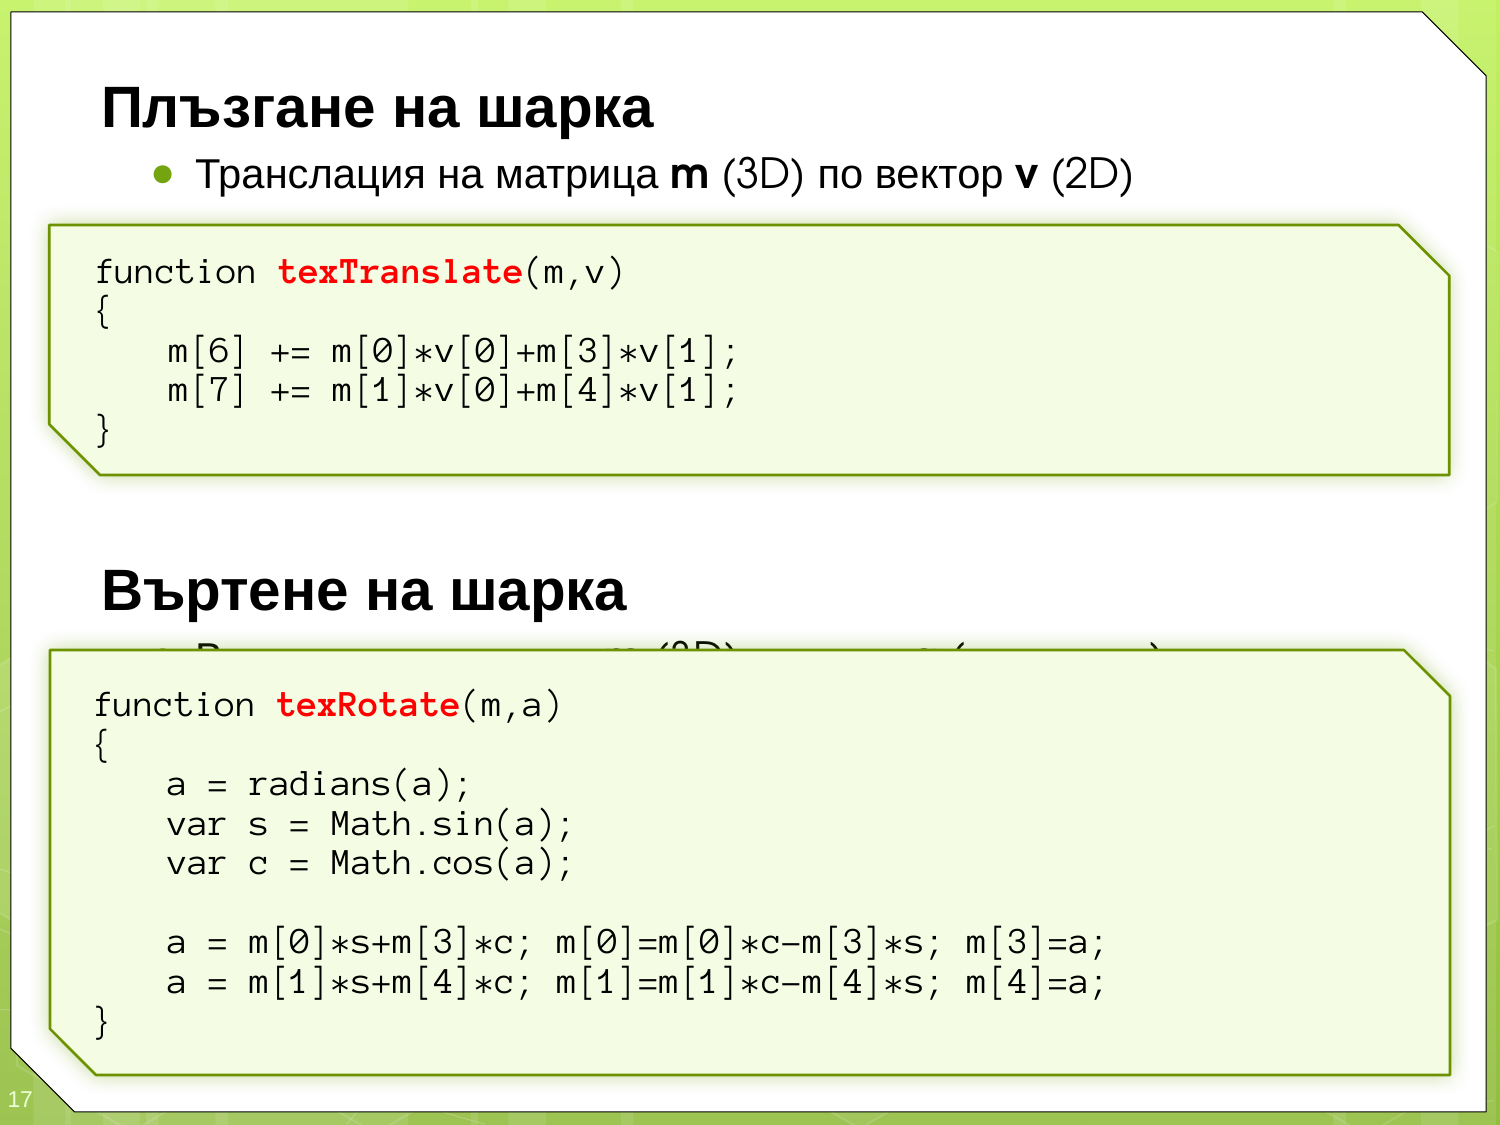

Плъзгане на шарка
Транслация на матрица m (3D) по вектор v (2D)

Въртене на шарка
Въртене на матрица m (3D) по ъгъл a (в градуси)
function texTranslate(m,v)
{
	m[6] += m[0]*v[0]+m[3]*v[1];
	m[7] += m[1]*v[0]+m[4]*v[1];
}
function texRotate(m,a)
{
	a = radians(a);
	var s = Math.sin(a);
	var c = Math.cos(a);

	a = m[0]*s+m[3]*c; m[0]=m[0]*c-m[3]*s; m[3]=a;
	a = m[1]*s+m[4]*c; m[1]=m[1]*c-m[4]*s; m[4]=a;
}